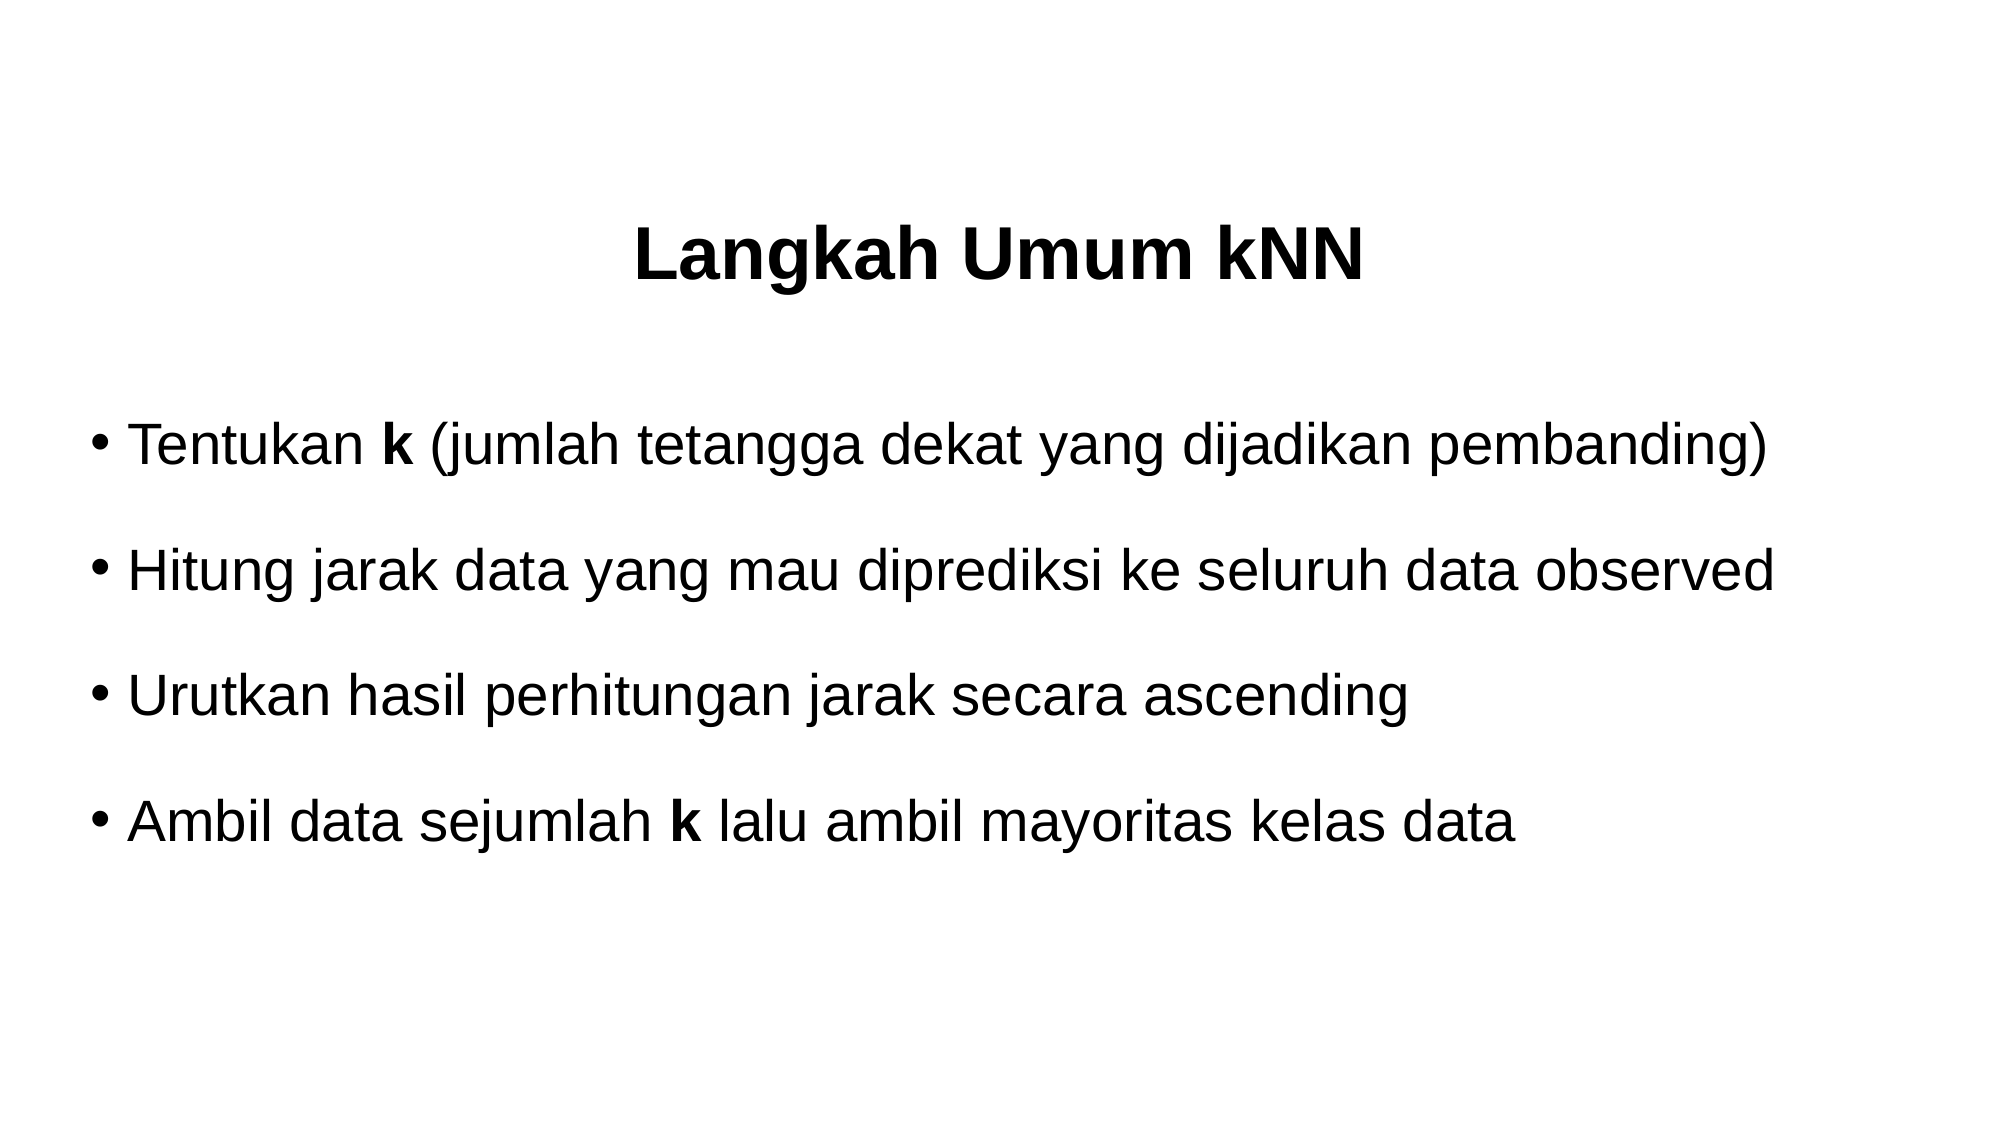

Langkah Umum kNN
Tentukan k (jumlah tetangga dekat yang dijadikan pembanding)
Hitung jarak data yang mau diprediksi ke seluruh data observed
Urutkan hasil perhitungan jarak secara ascending
Ambil data sejumlah k lalu ambil mayoritas kelas data